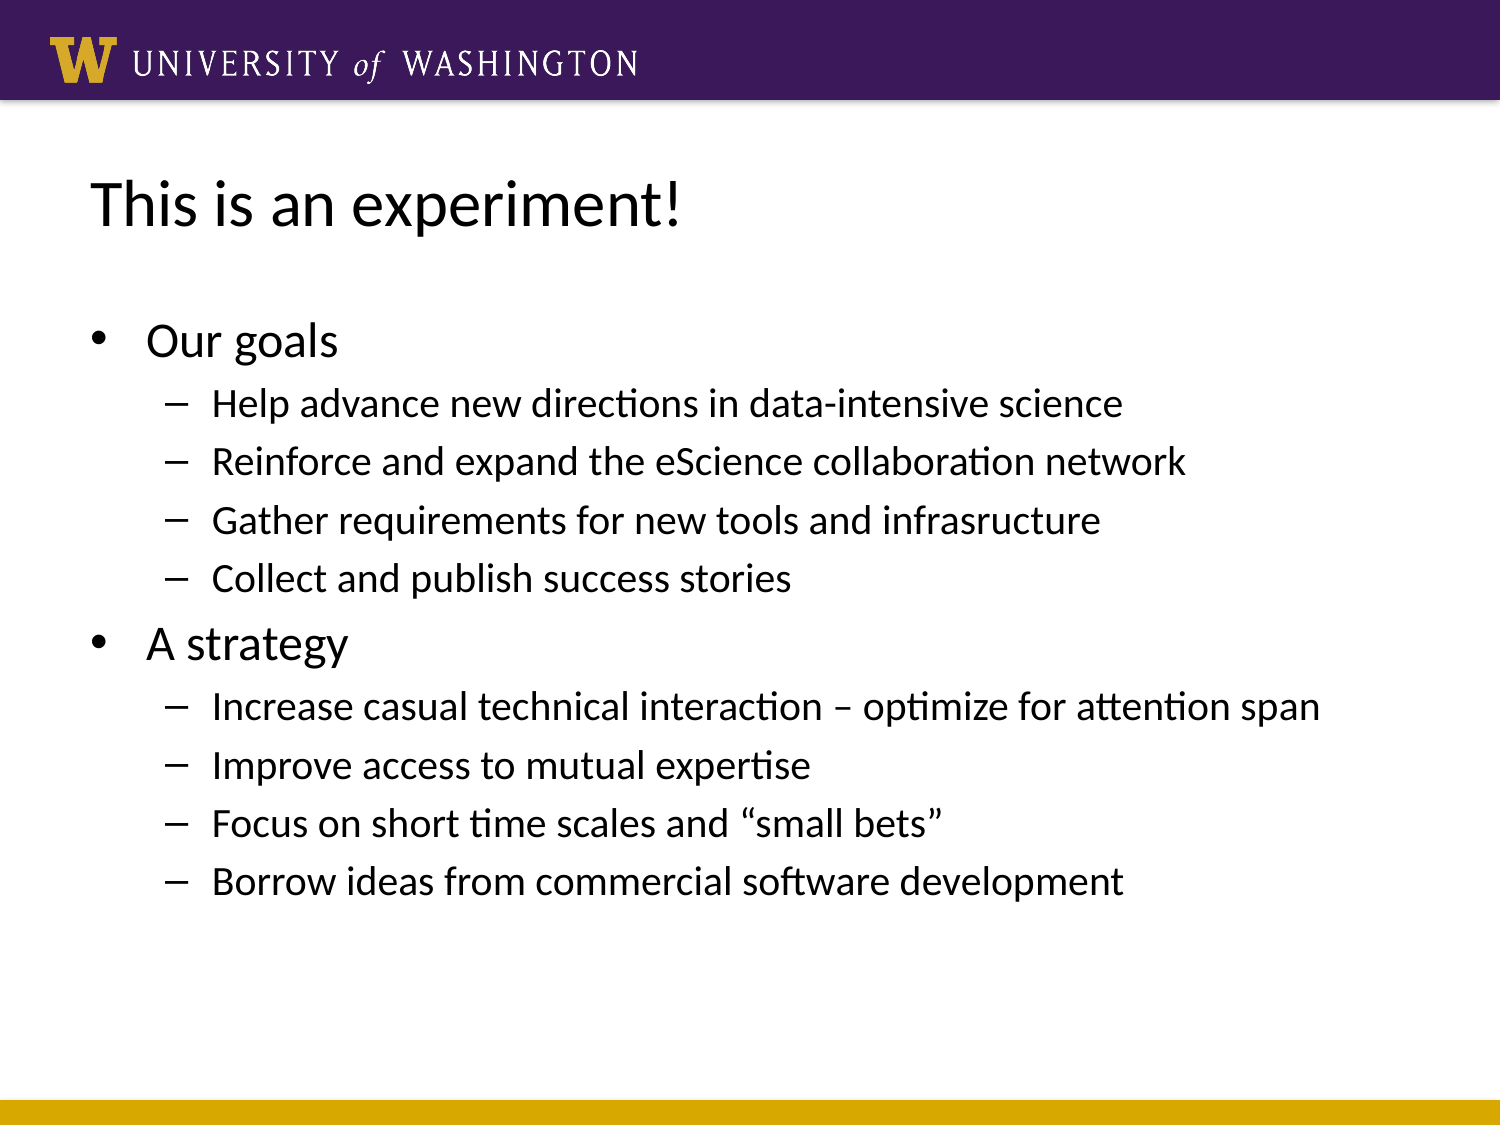

# This is an experiment!
Our goals
Help advance new directions in data-intensive science
Reinforce and expand the eScience collaboration network
Gather requirements for new tools and infrasructure
Collect and publish success stories
A strategy
Increase casual technical interaction – optimize for attention span
Improve access to mutual expertise
Focus on short time scales and “small bets”
Borrow ideas from commercial software development